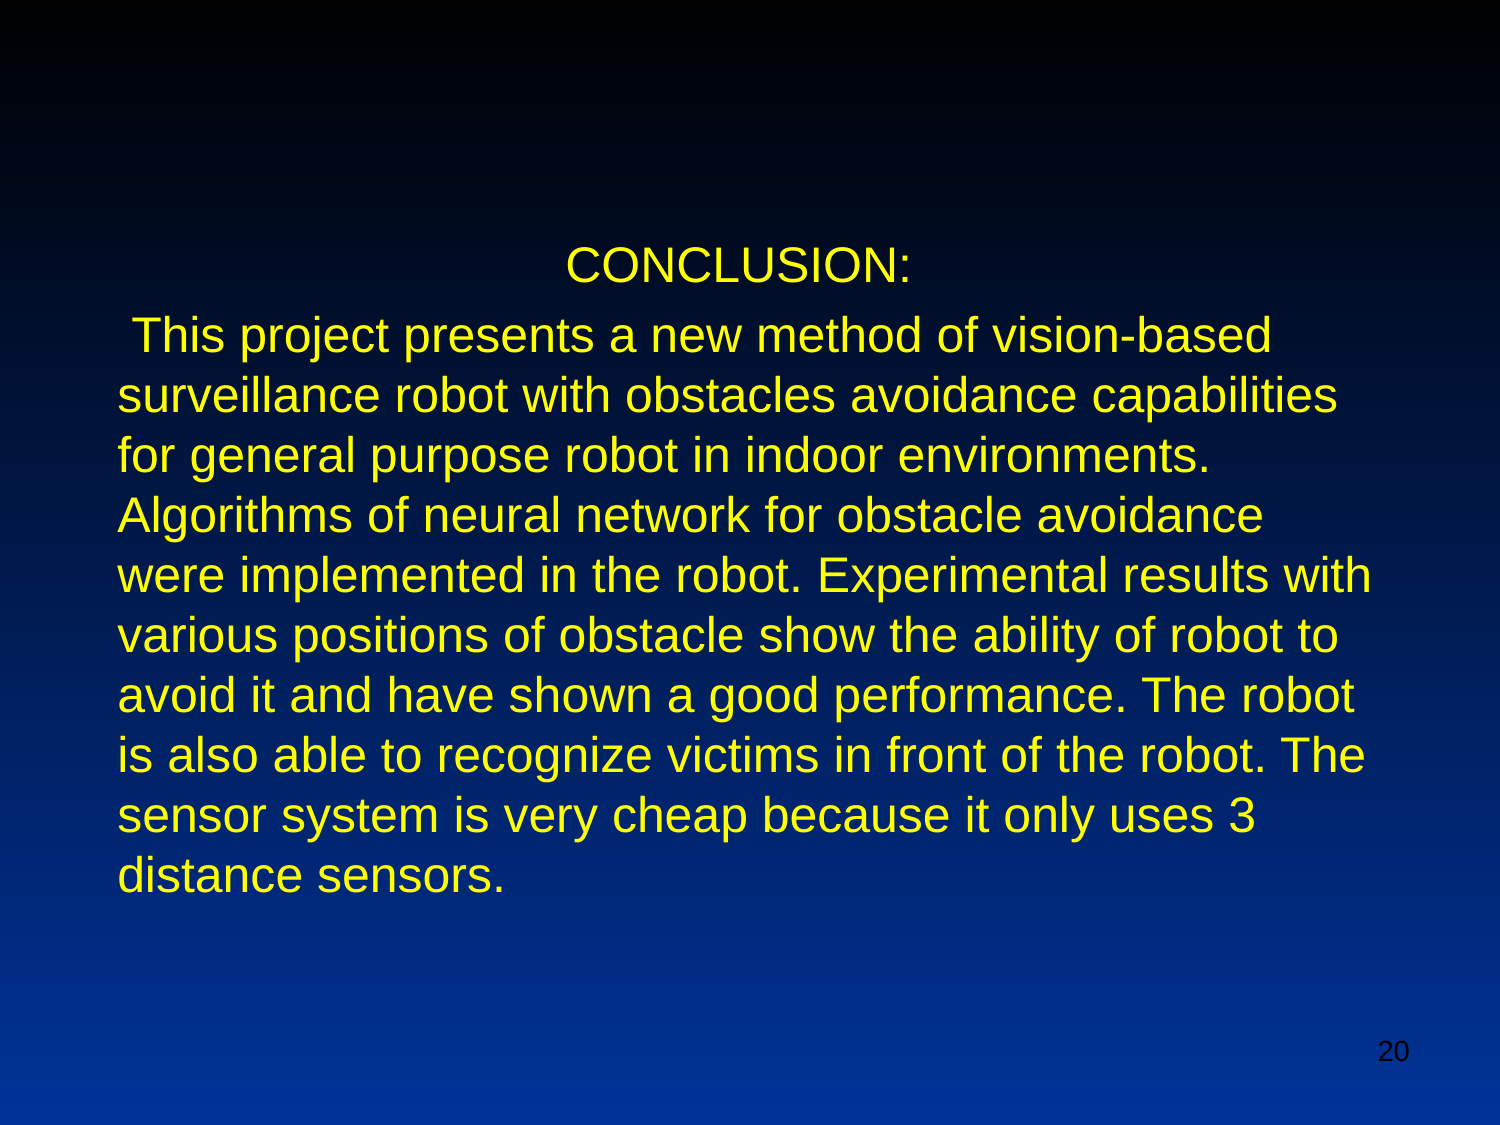

CONCLUSION:
 This project presents a new method of vision-based surveillance robot with obstacles avoidance capabilities for general purpose robot in indoor environments. Algorithms of neural network for obstacle avoidance were implemented in the robot. Experimental results with various positions of obstacle show the ability of robot to avoid it and have shown a good performance. The robot is also able to recognize victims in front of the robot. The sensor system is very cheap because it only uses 3 distance sensors.
20